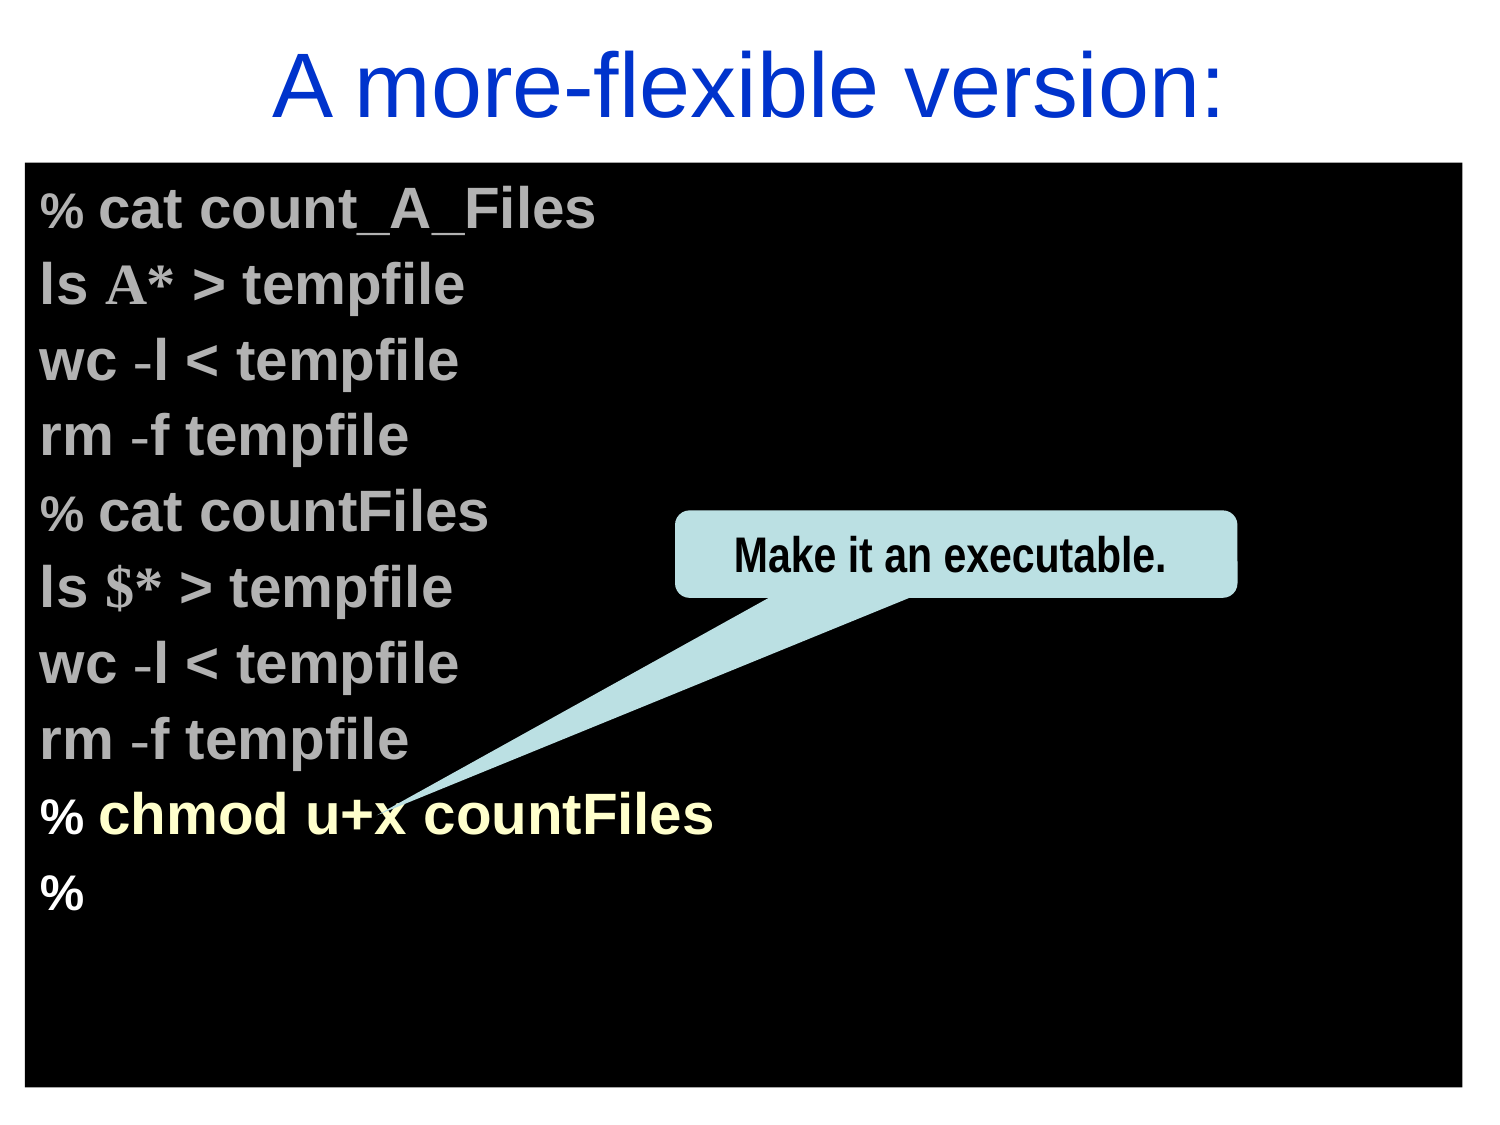

A more-flexible version:
% cat count_A_Files
ls A* > tempfile
wc -l < tempfile
rm -f tempfile
% cat countFiles
ls $* > tempfile
wc -l < tempfile
rm -f tempfile
% chmod u+x countFiles
% ./co A*
10
% u c A*
Make it an executable.